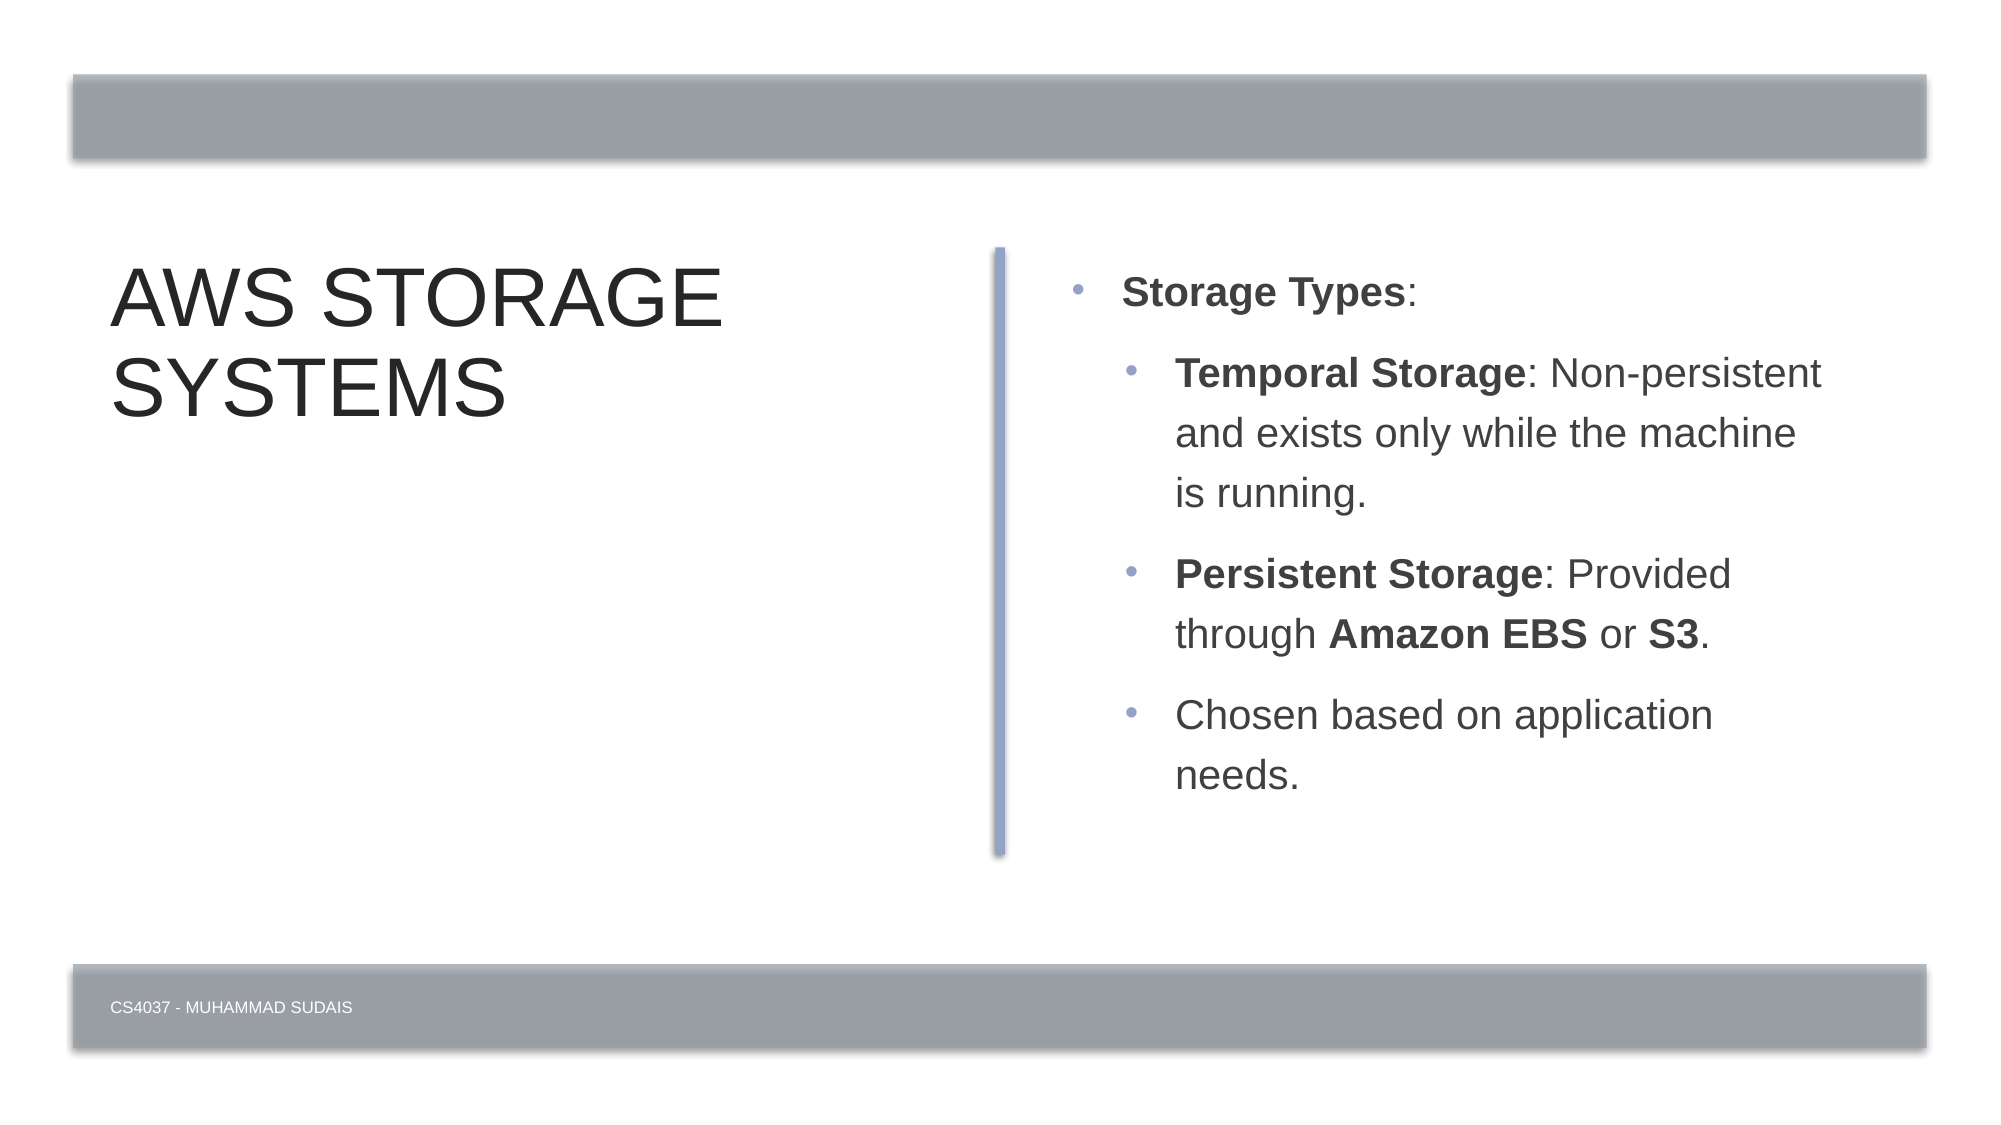

# AWS Storage Systems
Storage Types:
Temporal Storage: Non-persistent and exists only while the machine is running.
Persistent Storage: Provided through Amazon EBS or S3.
Chosen based on application needs.

CS4037 - Muhammad Sudais